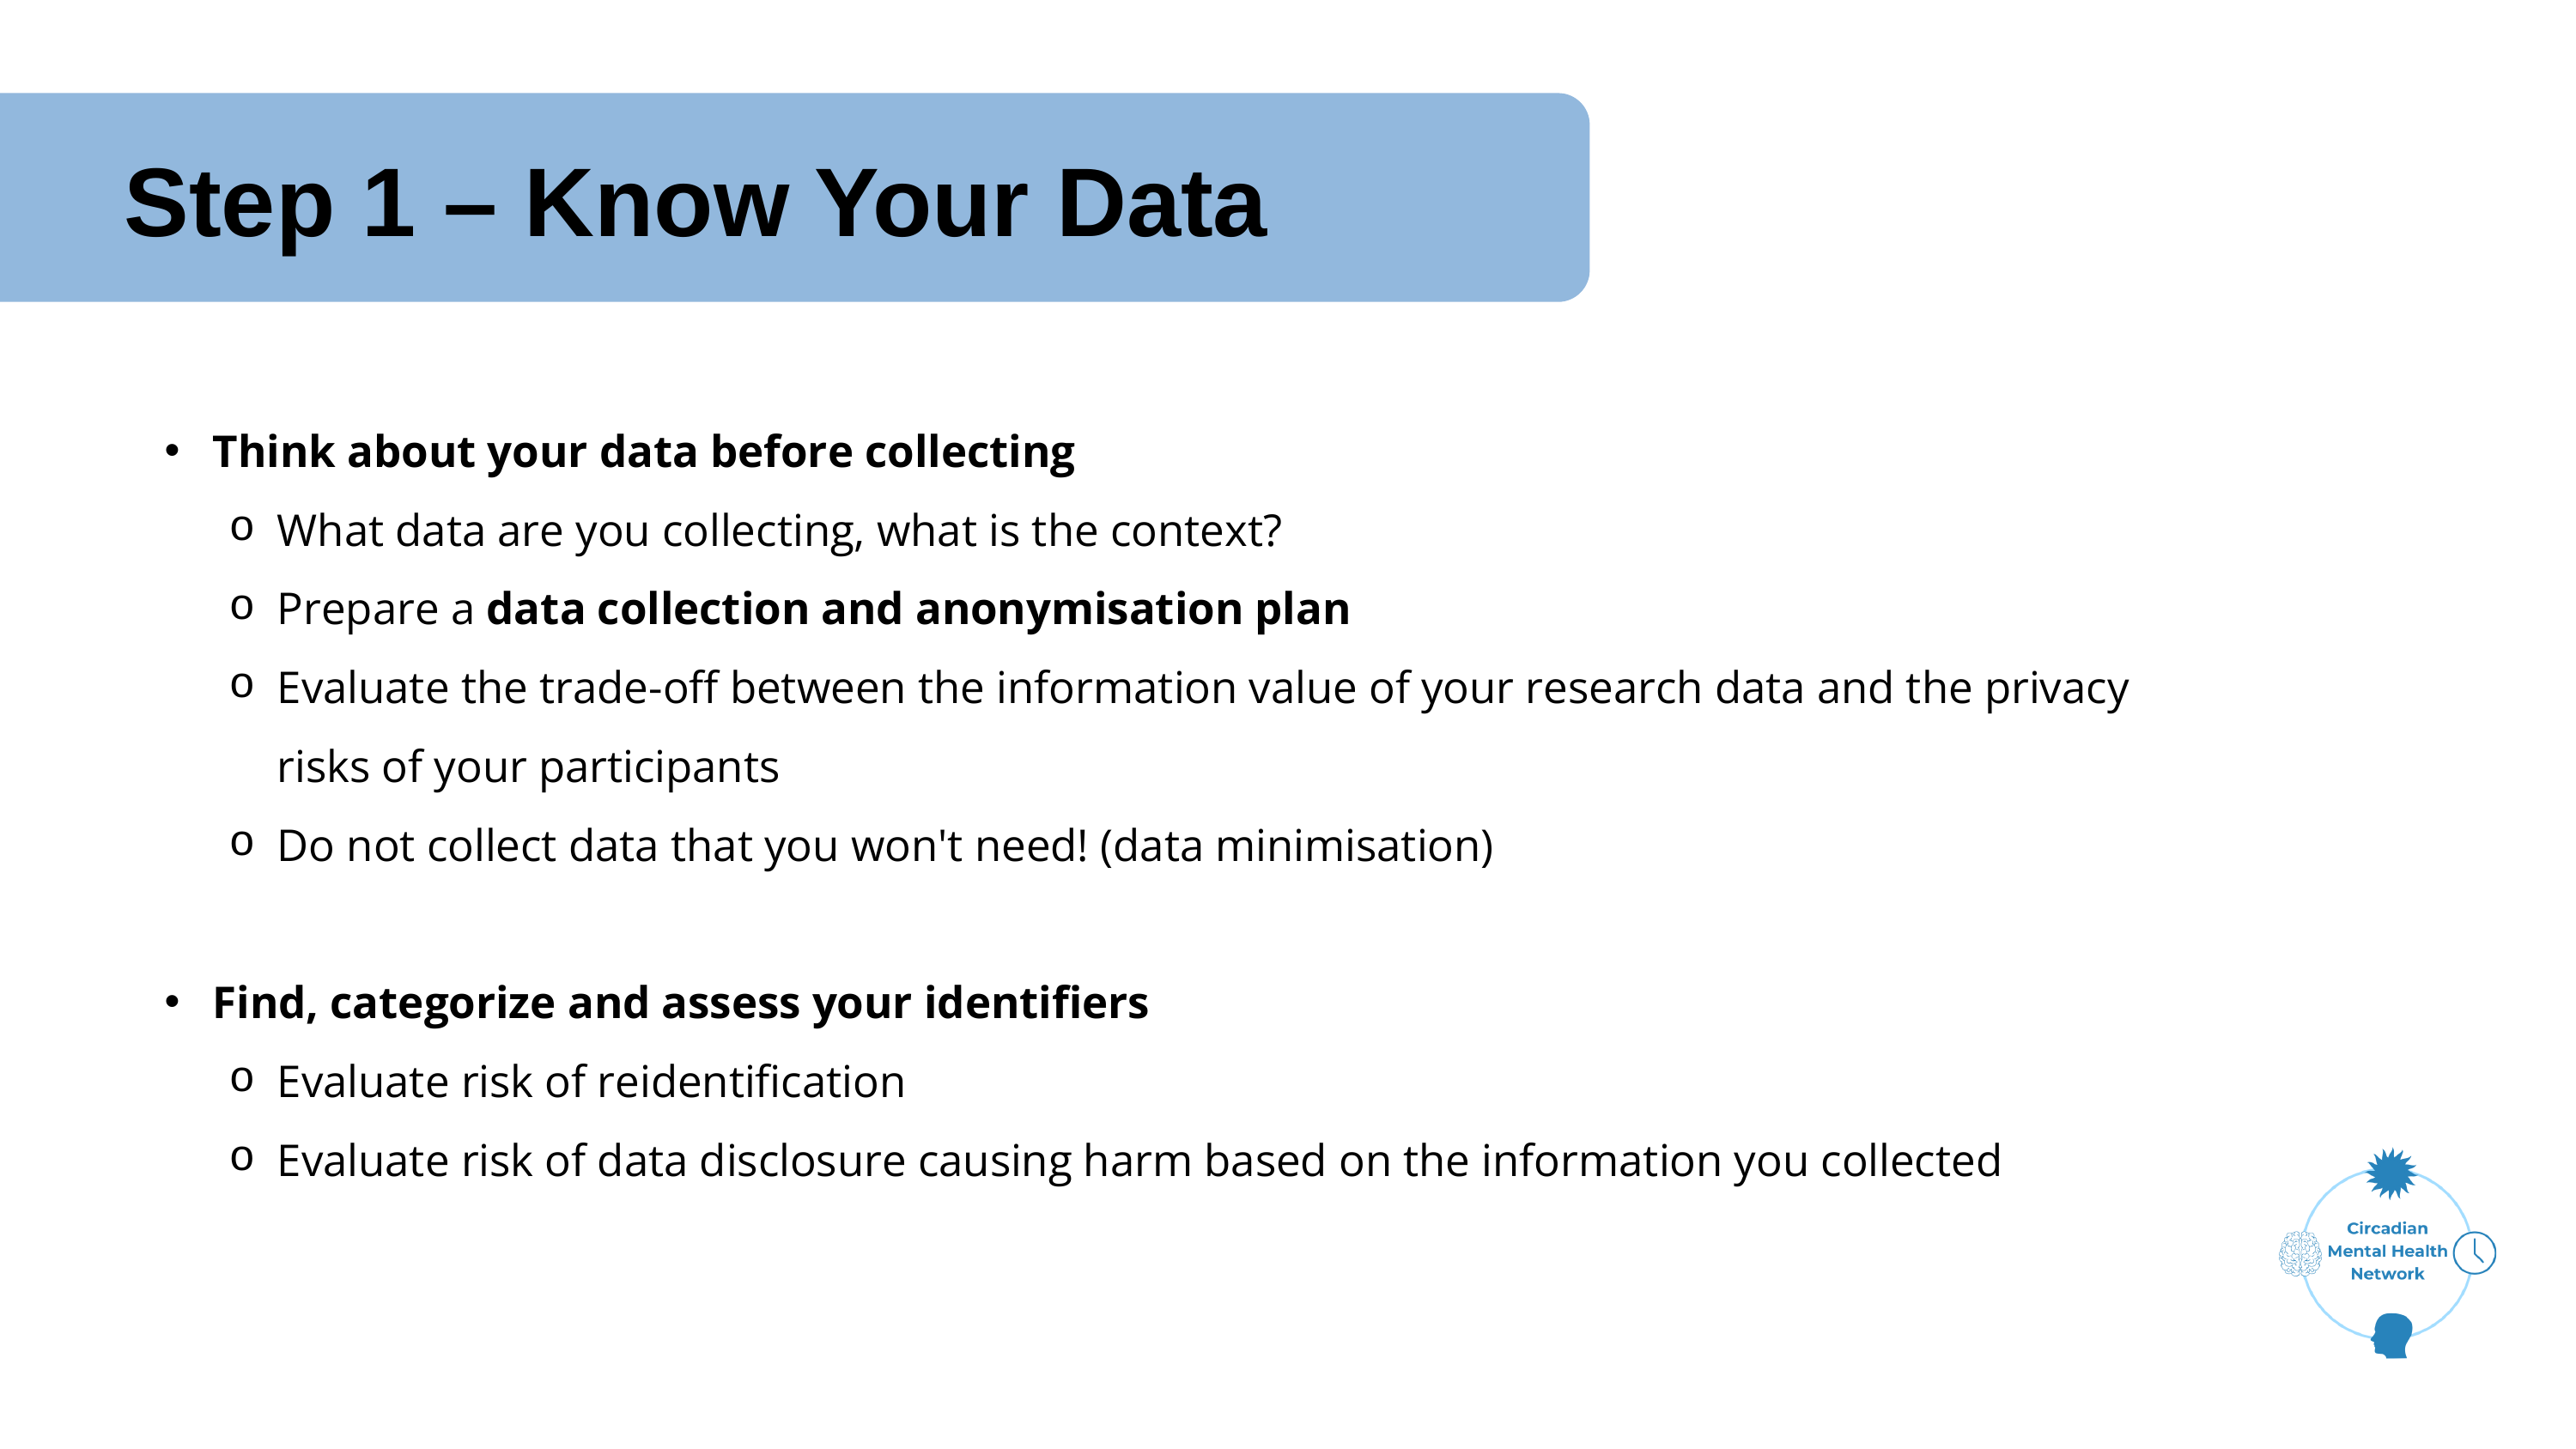

Step 1 – Know Your Data
Think about your data before collecting
What data are you collecting, what is the context?
Prepare a data collection and anonymisation plan
Evaluate the trade-off between the information value of your research data and the privacy risks of your participants
Do not collect data that you won't need! (data minimisation)

Find, categorize and assess your identifiers
Evaluate risk of reidentification
Evaluate risk of data disclosure causing harm based on the information you collected